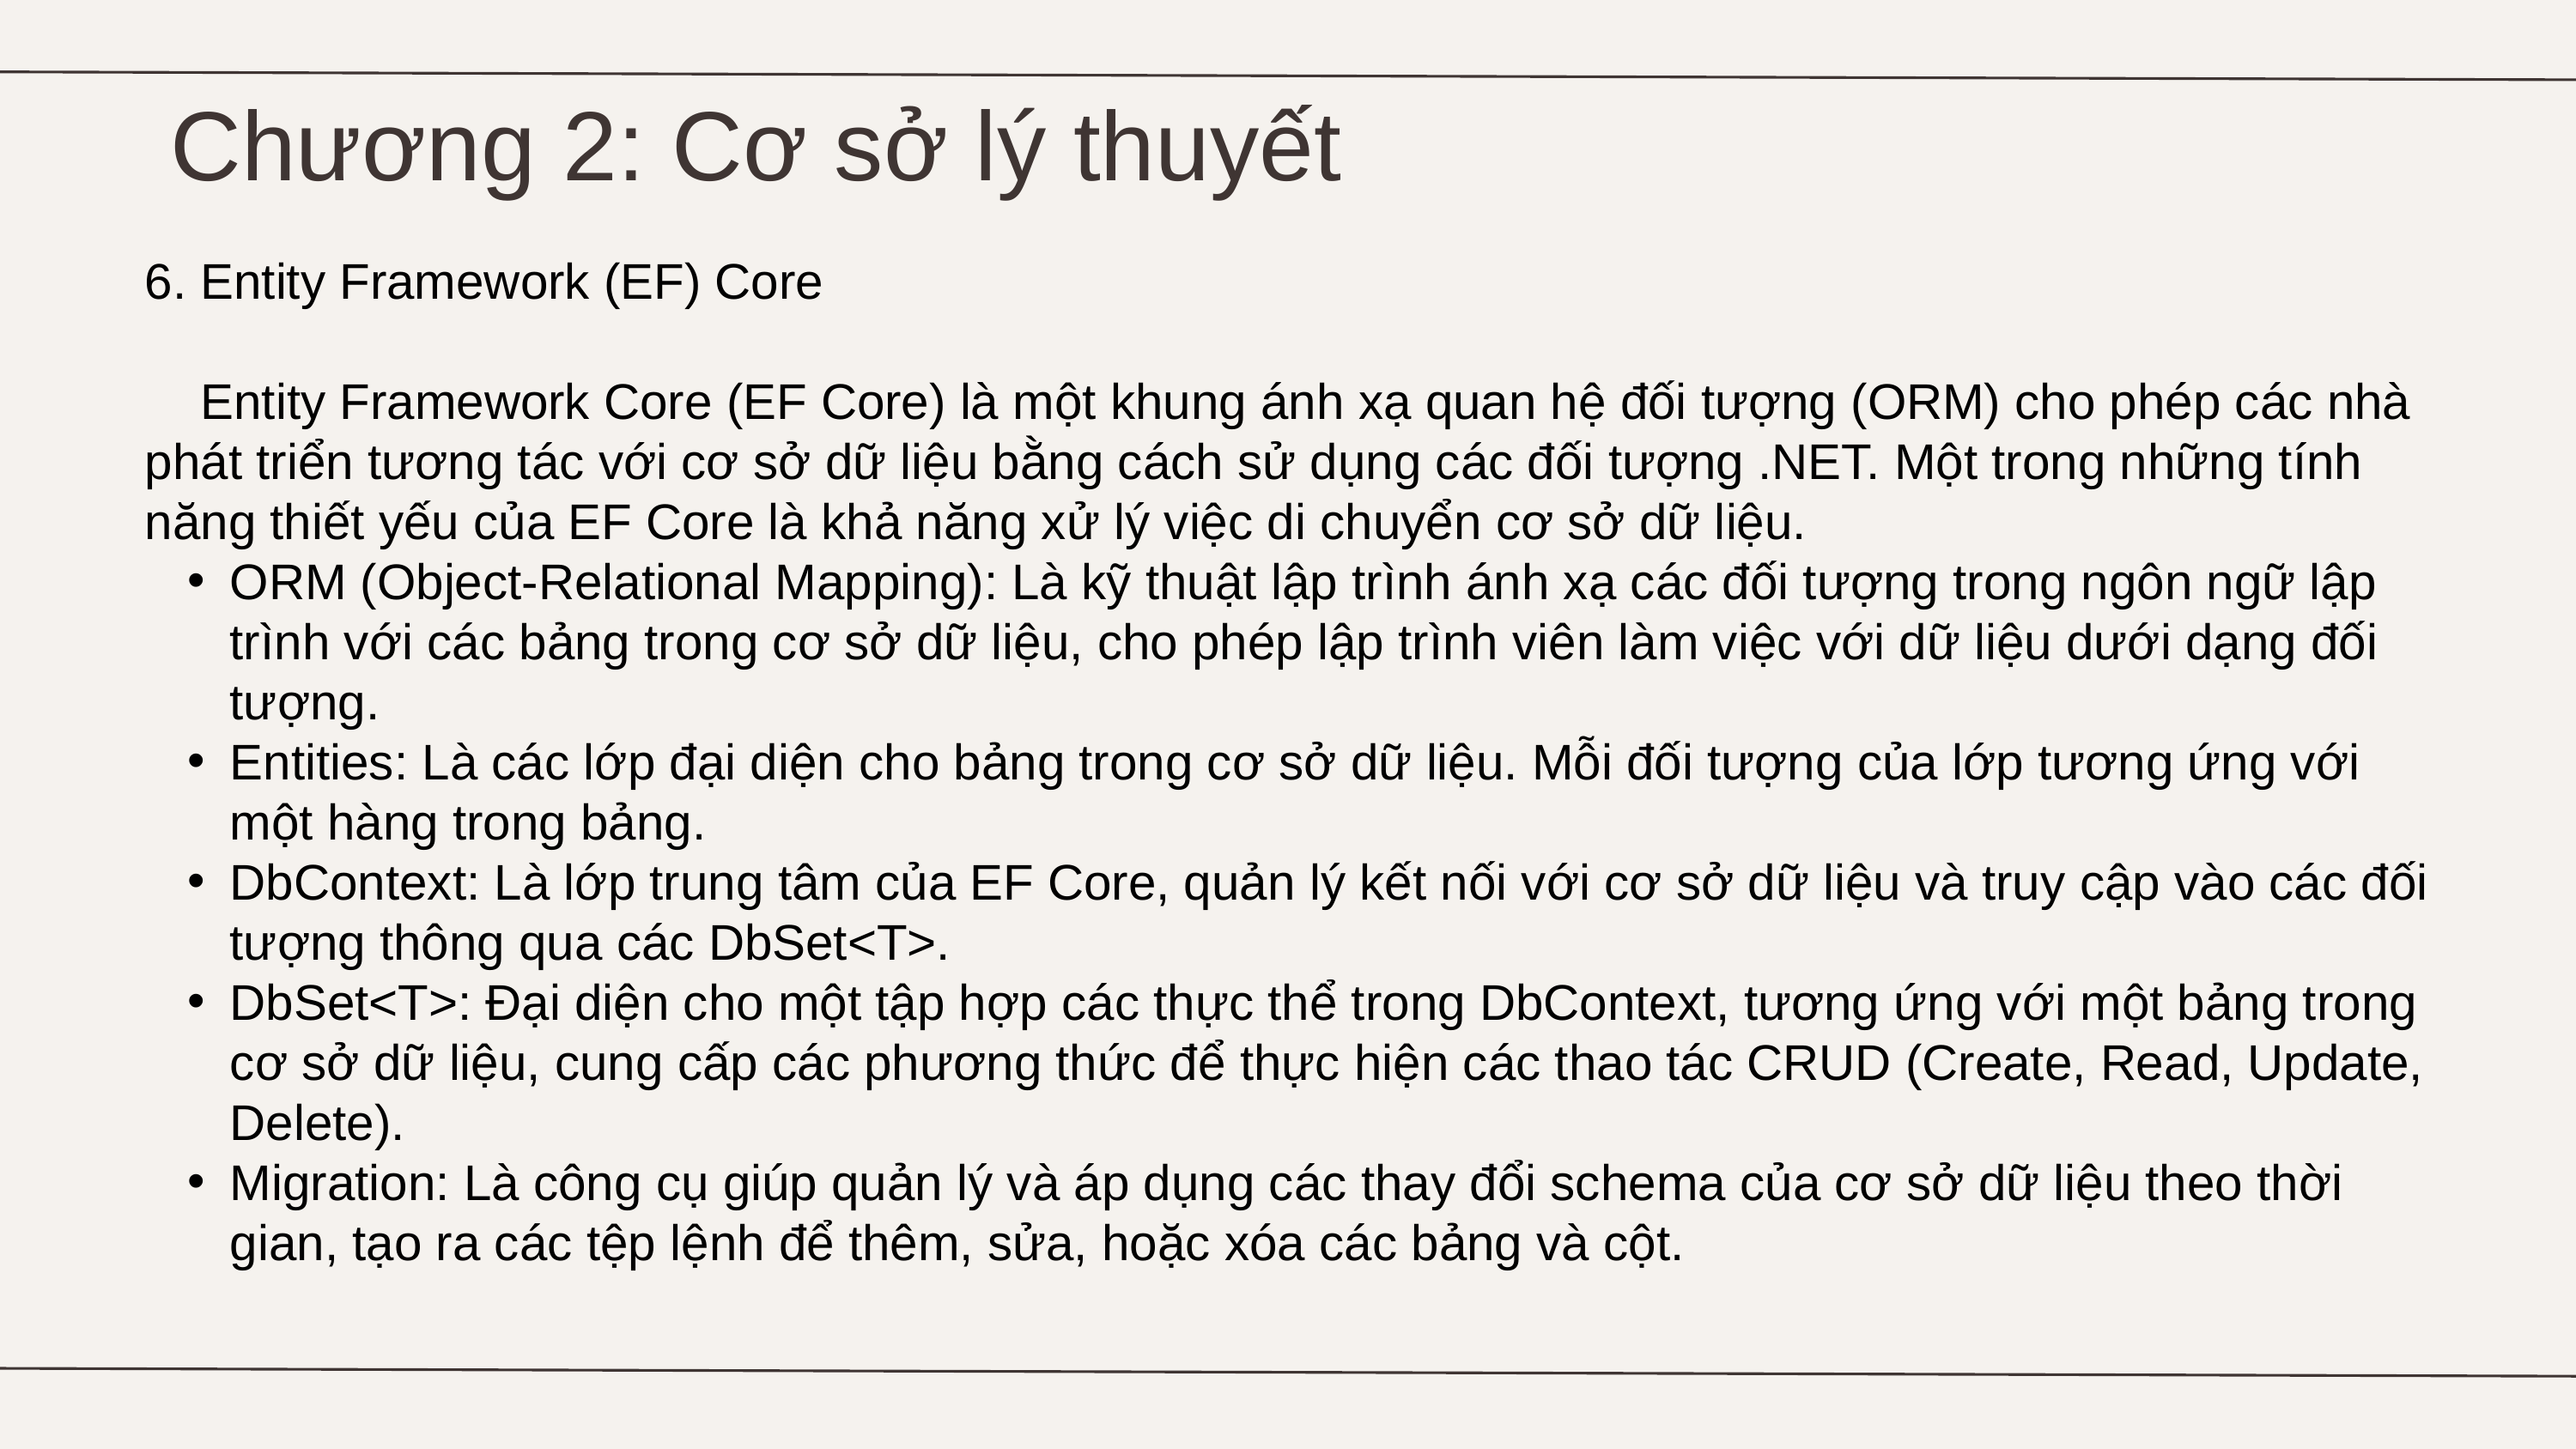

Chương 2: Cơ sở lý thuyết
6. Entity Framework (EF) Core

    Entity Framework Core (EF Core) là một khung ánh xạ quan hệ đối tượng (ORM) cho phép các nhà phát triển tương tác với cơ sở dữ liệu bằng cách sử dụng các đối tượng .NET. Một trong những tính năng thiết yếu của EF Core là khả năng xử lý việc di chuyển cơ sở dữ liệu.
ORM (Object-Relational Mapping): Là kỹ thuật lập trình ánh xạ các đối tượng trong ngôn ngữ lập trình với các bảng trong cơ sở dữ liệu, cho phép lập trình viên làm việc với dữ liệu dưới dạng đối tượng.
Entities: Là các lớp đại diện cho bảng trong cơ sở dữ liệu. Mỗi đối tượng của lớp tương ứng với một hàng trong bảng.
DbContext: Là lớp trung tâm của EF Core, quản lý kết nối với cơ sở dữ liệu và truy cập vào các đối tượng thông qua các DbSet<T>.
DbSet<T>: Đại diện cho một tập hợp các thực thể trong DbContext, tương ứng với một bảng trong cơ sở dữ liệu, cung cấp các phương thức để thực hiện các thao tác CRUD (Create, Read, Update, Delete).
Migration: Là công cụ giúp quản lý và áp dụng các thay đổi schema của cơ sở dữ liệu theo thời gian, tạo ra các tệp lệnh để thêm, sửa, hoặc xóa các bảng và cột.